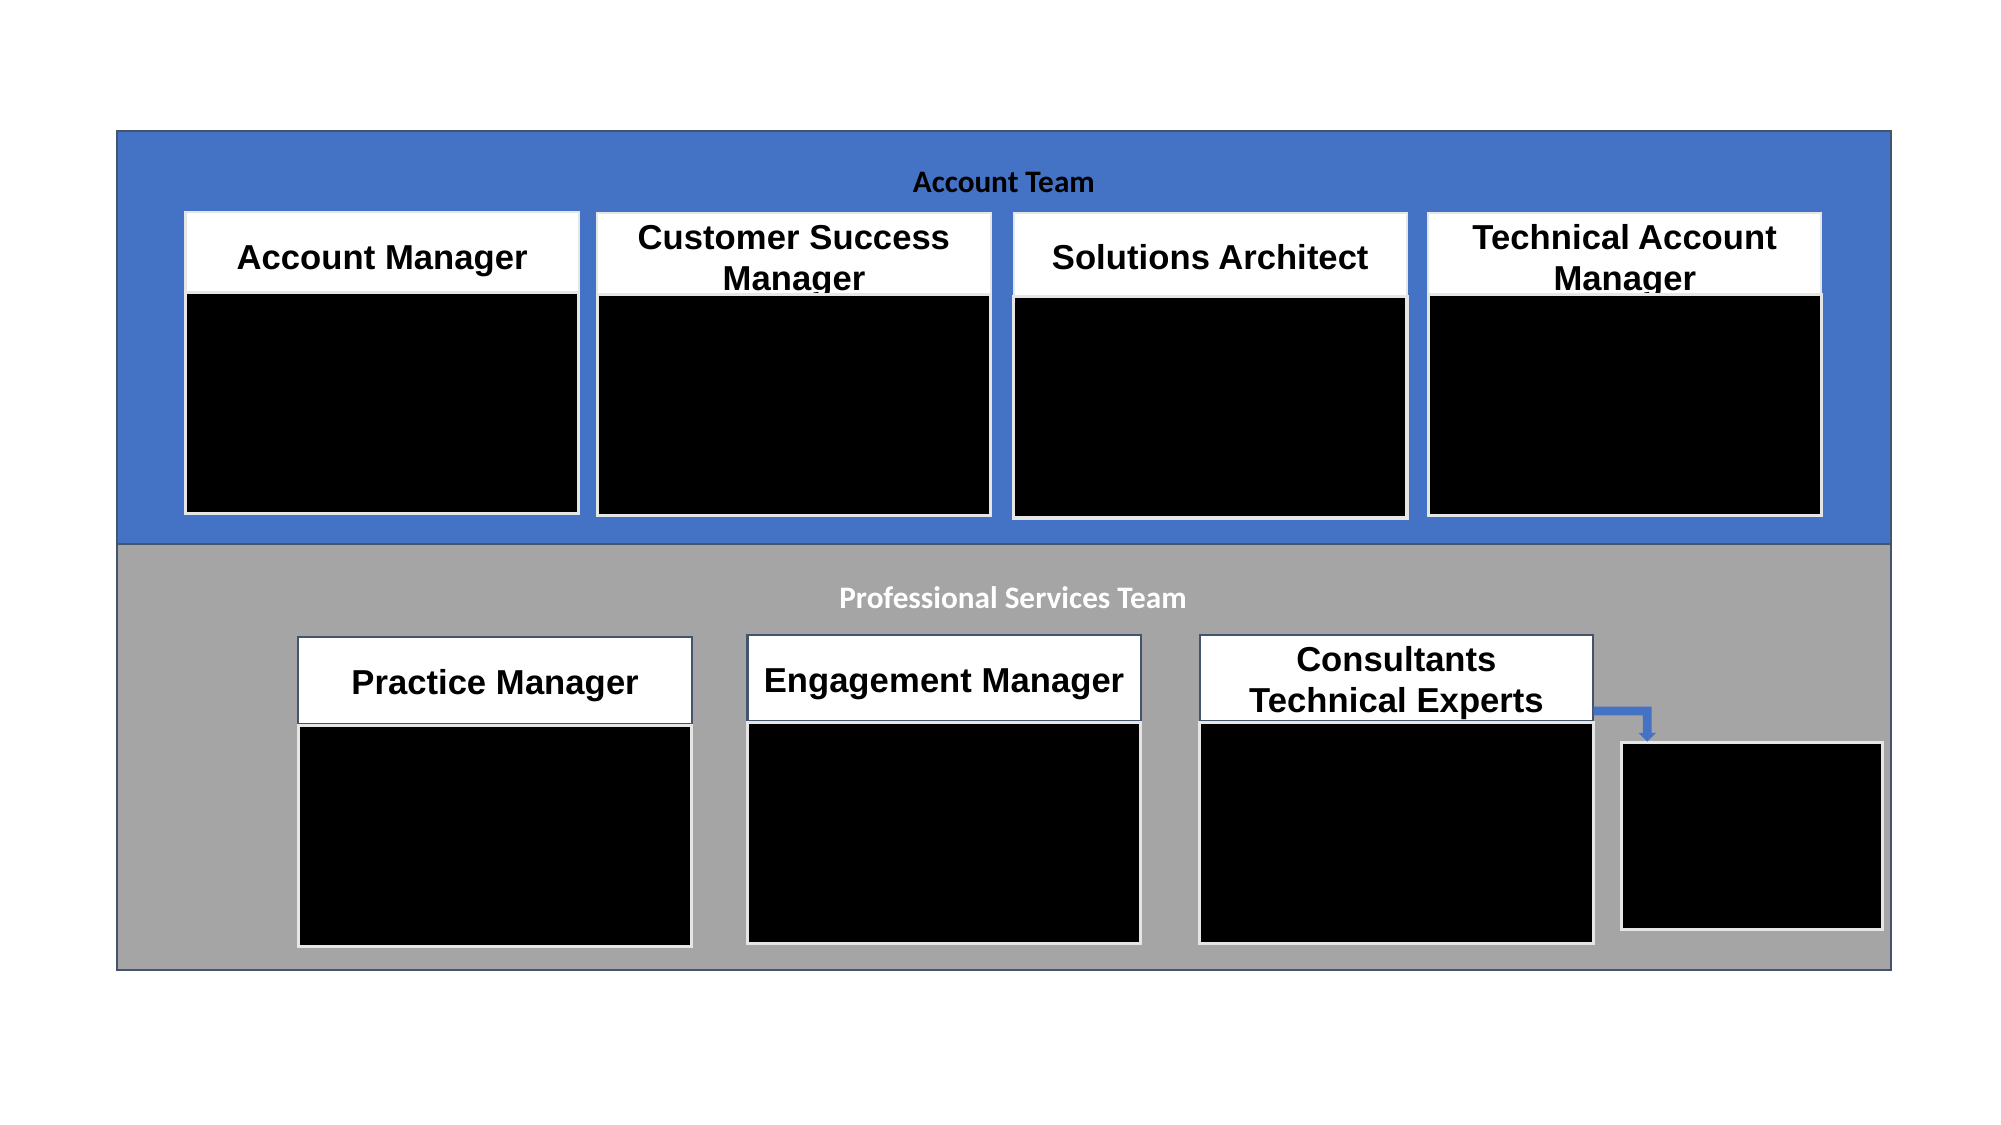

# AWS Roles Overview

Account Team
Account Manager
Customer Success Manager
Solutions Architect
Technical Account Manager
Overall Ownership for customer success on AWS

<Insert>
Customer Advocate ensuring success across all AWS implementations

<Insert>
Production Enterprise Support

<Insert>
Pre-Sales technical guidance to customer and Account Manager

<Insert>

Professional Services Team
Engagement Manager
Consultants
Technical Experts
Practice Manager
Landing Zone

Delivery oversight, engagement health, and stakeholder management

<Insert>
Implementation of Professional Services and technical expertise
ProServe Sales, delivery Success including staffing, escalations, and SOW scoping

<Insert>
<Insert Team Names>